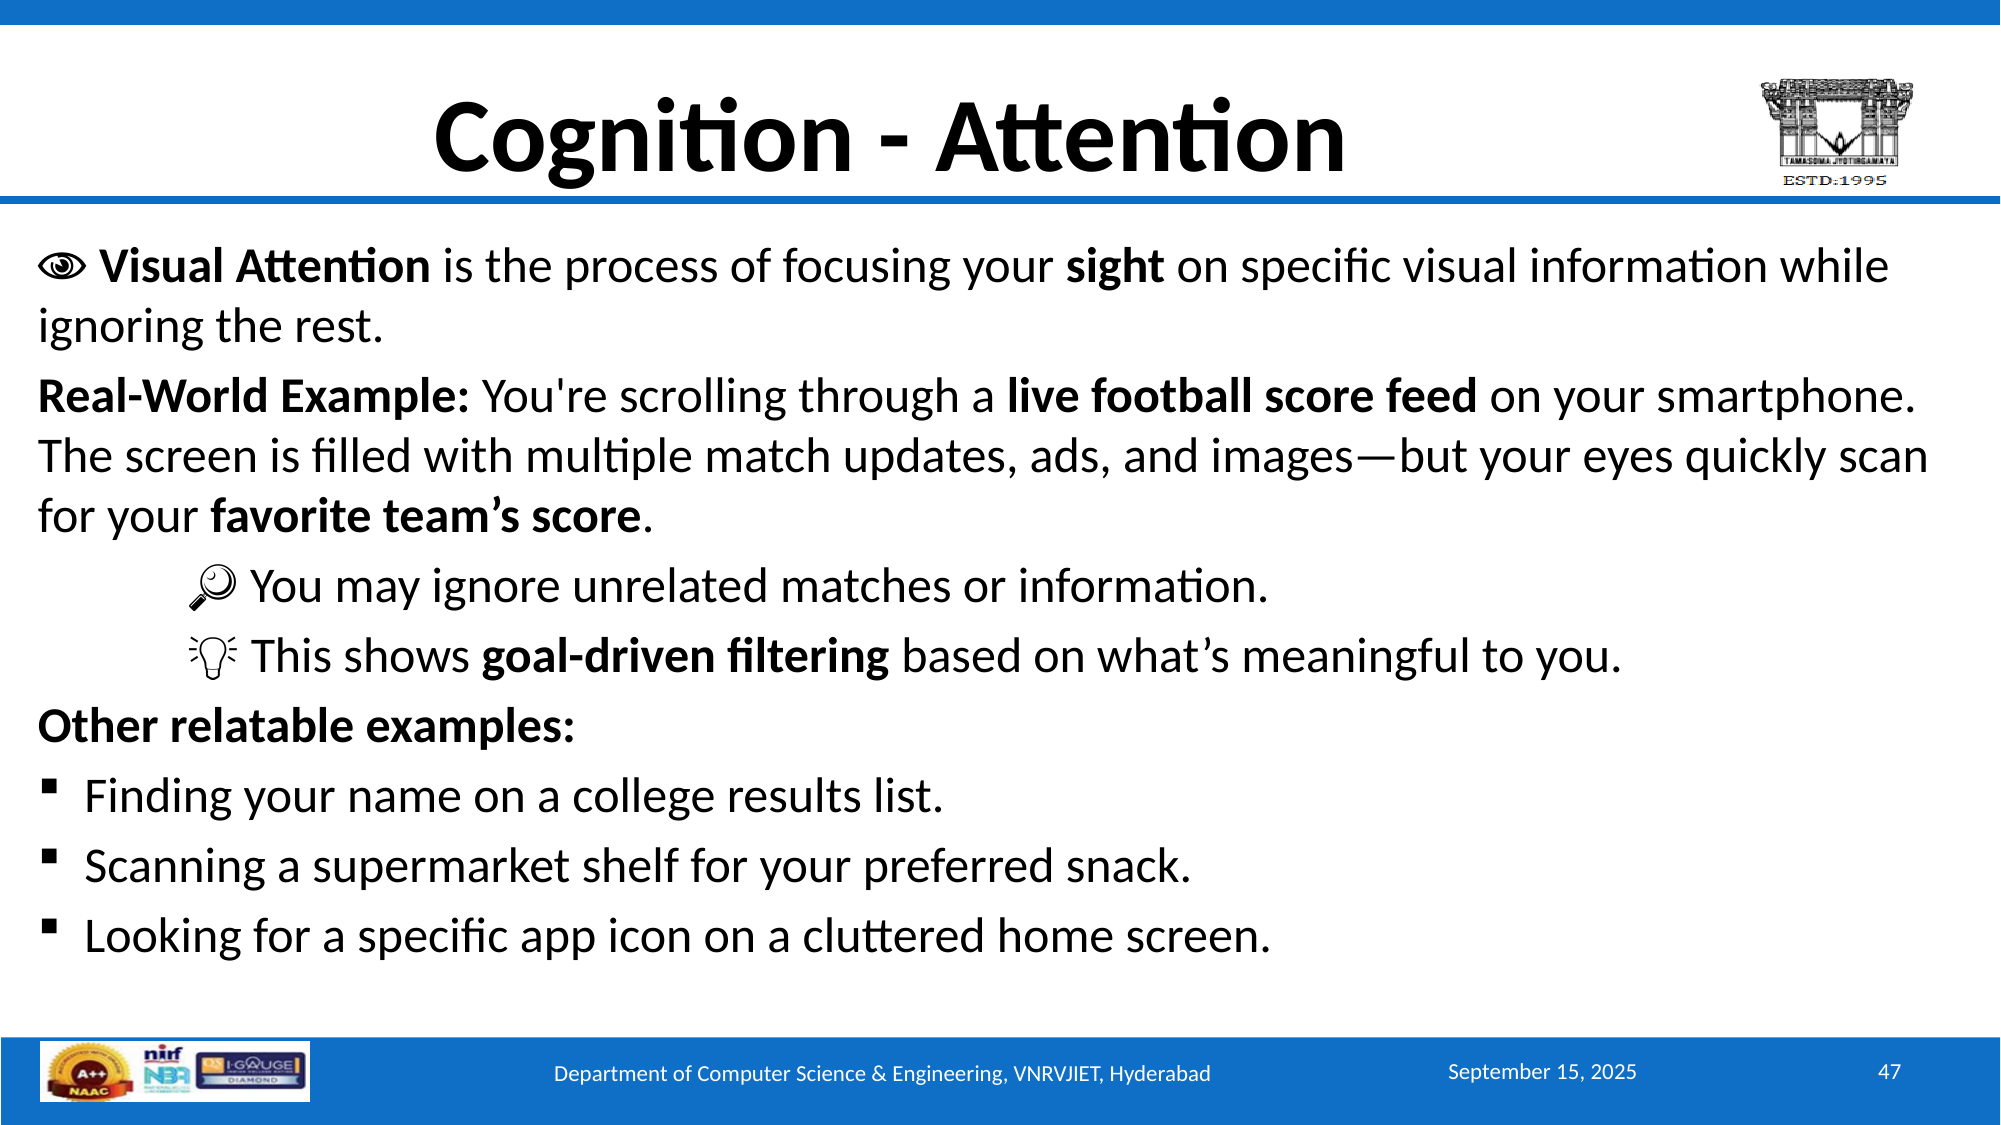

# Cognition - Attention
👁️ Visual Attention is the process of focusing your sight on specific visual information while ignoring the rest.
Real-World Example: You're scrolling through a live football score feed on your smartphone. The screen is filled with multiple match updates, ads, and images—but your eyes quickly scan for your favorite team’s score.
	🔎 You may ignore unrelated matches or information.
	💡 This shows goal-driven filtering based on what’s meaningful to you.
Other relatable examples:
Finding your name on a college results list.
Scanning a supermarket shelf for your preferred snack.
Looking for a specific app icon on a cluttered home screen.

September 15, 2025
47
Department of Computer Science & Engineering, VNRVJIET, Hyderabad